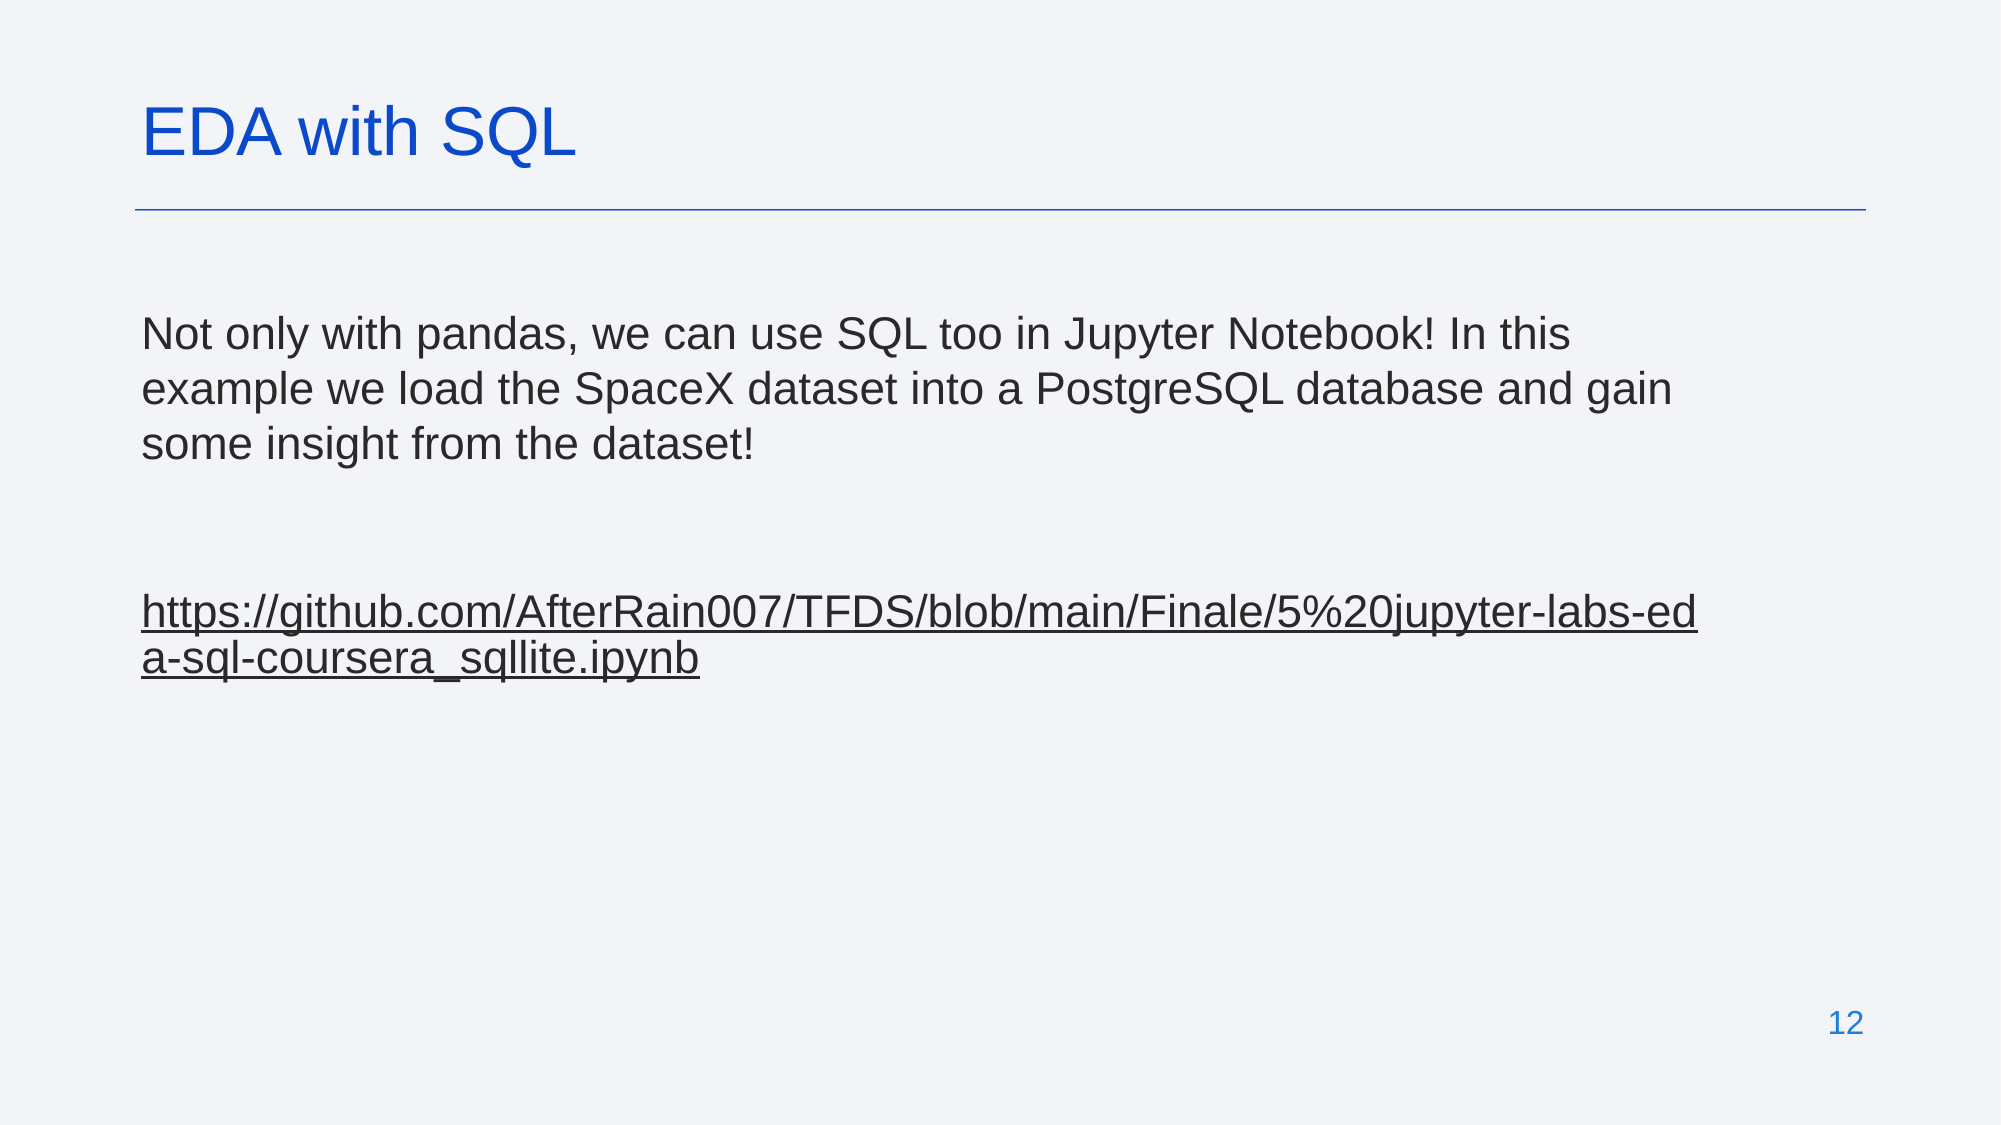

EDA with SQL
Not only with pandas, we can use SQL too in Jupyter Notebook! In this example we load the SpaceX dataset into a PostgreSQL database and gain some insight from the dataset!

https://github.com/AfterRain007/TFDS/blob/main/Finale/5%20jupyter-labs-eda-sql-coursera_sqllite.ipynb

12